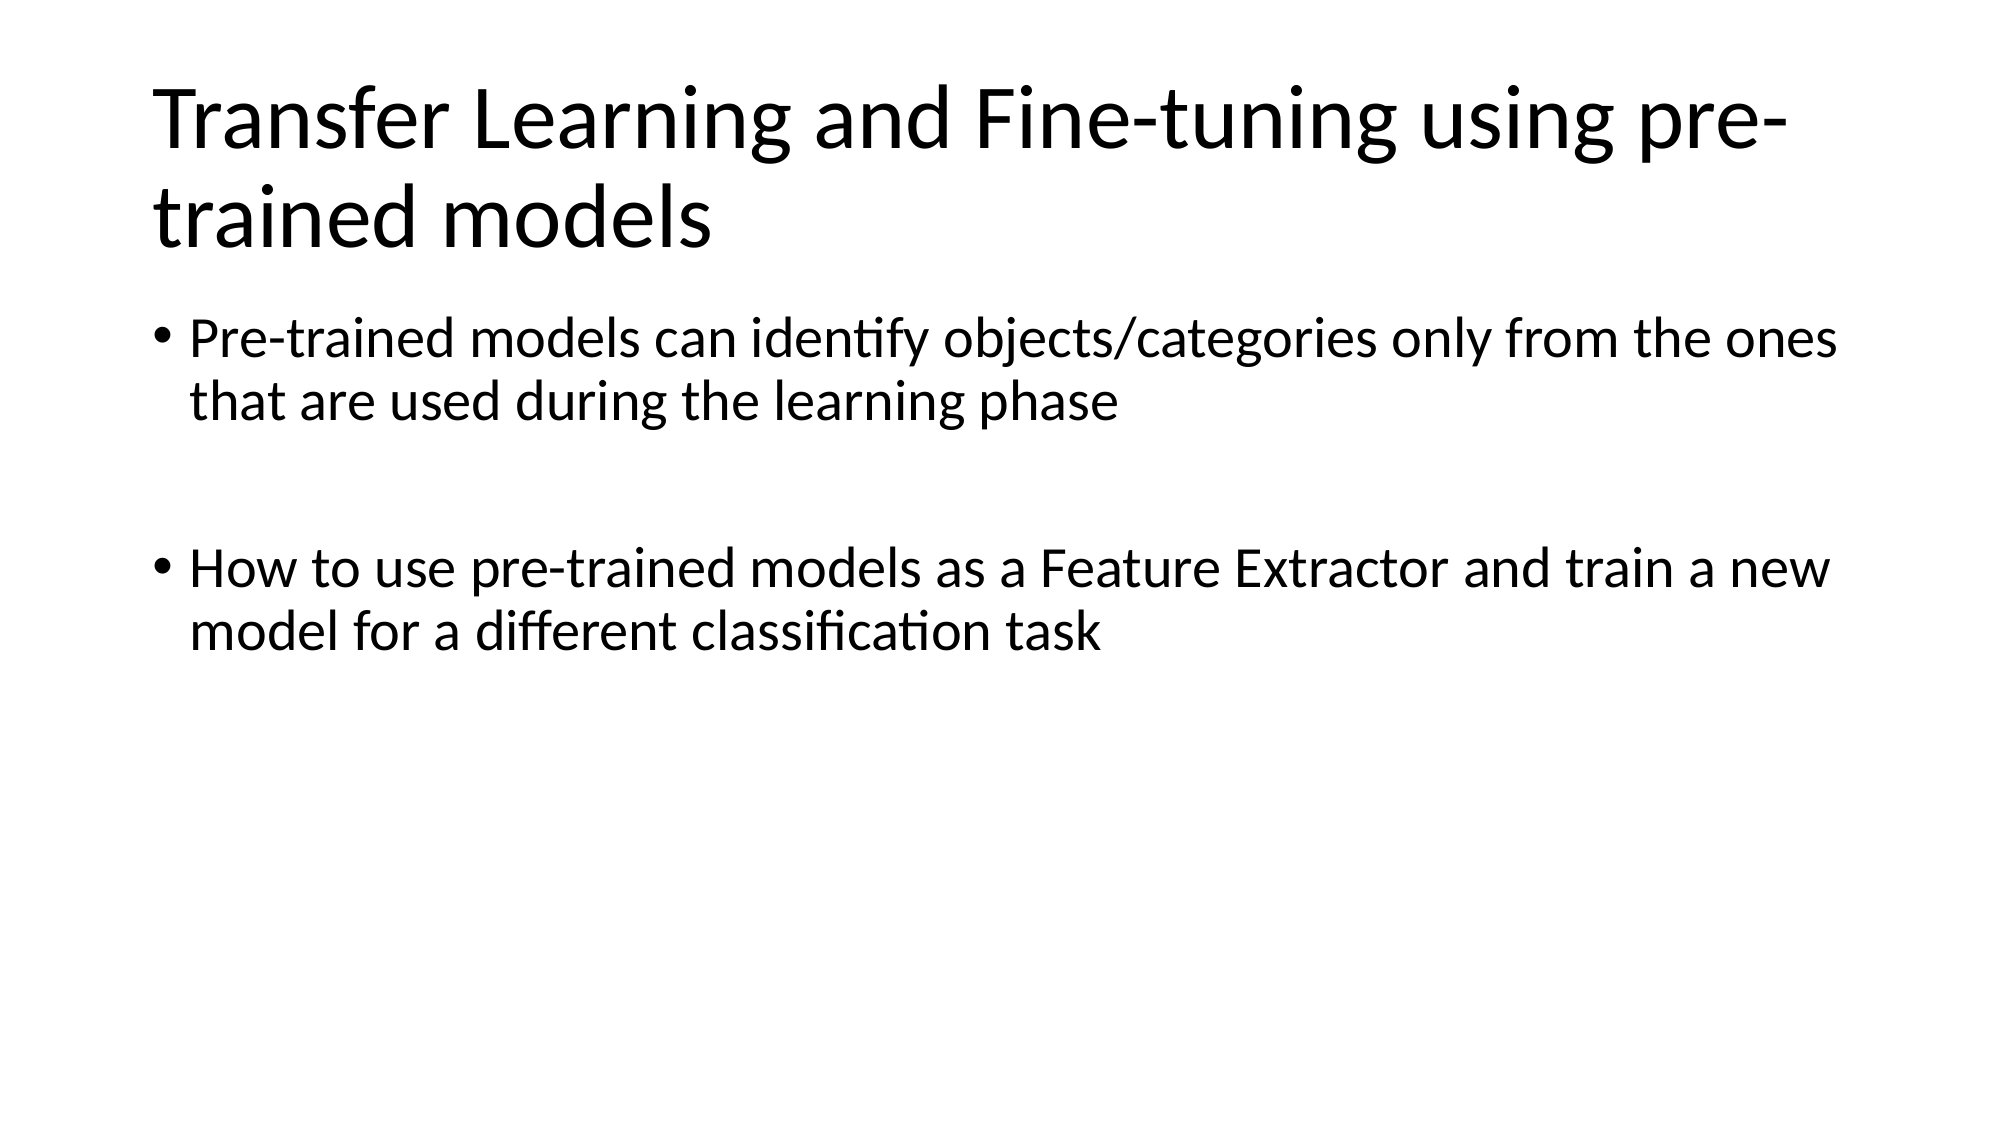

# Transfer Learning and Fine-tuning using pre-trained models
Pre-trained models can identify objects/categories only from the ones that are used during the learning phase

How to use pre-trained models as a Feature Extractor and train a new model for a different classification task